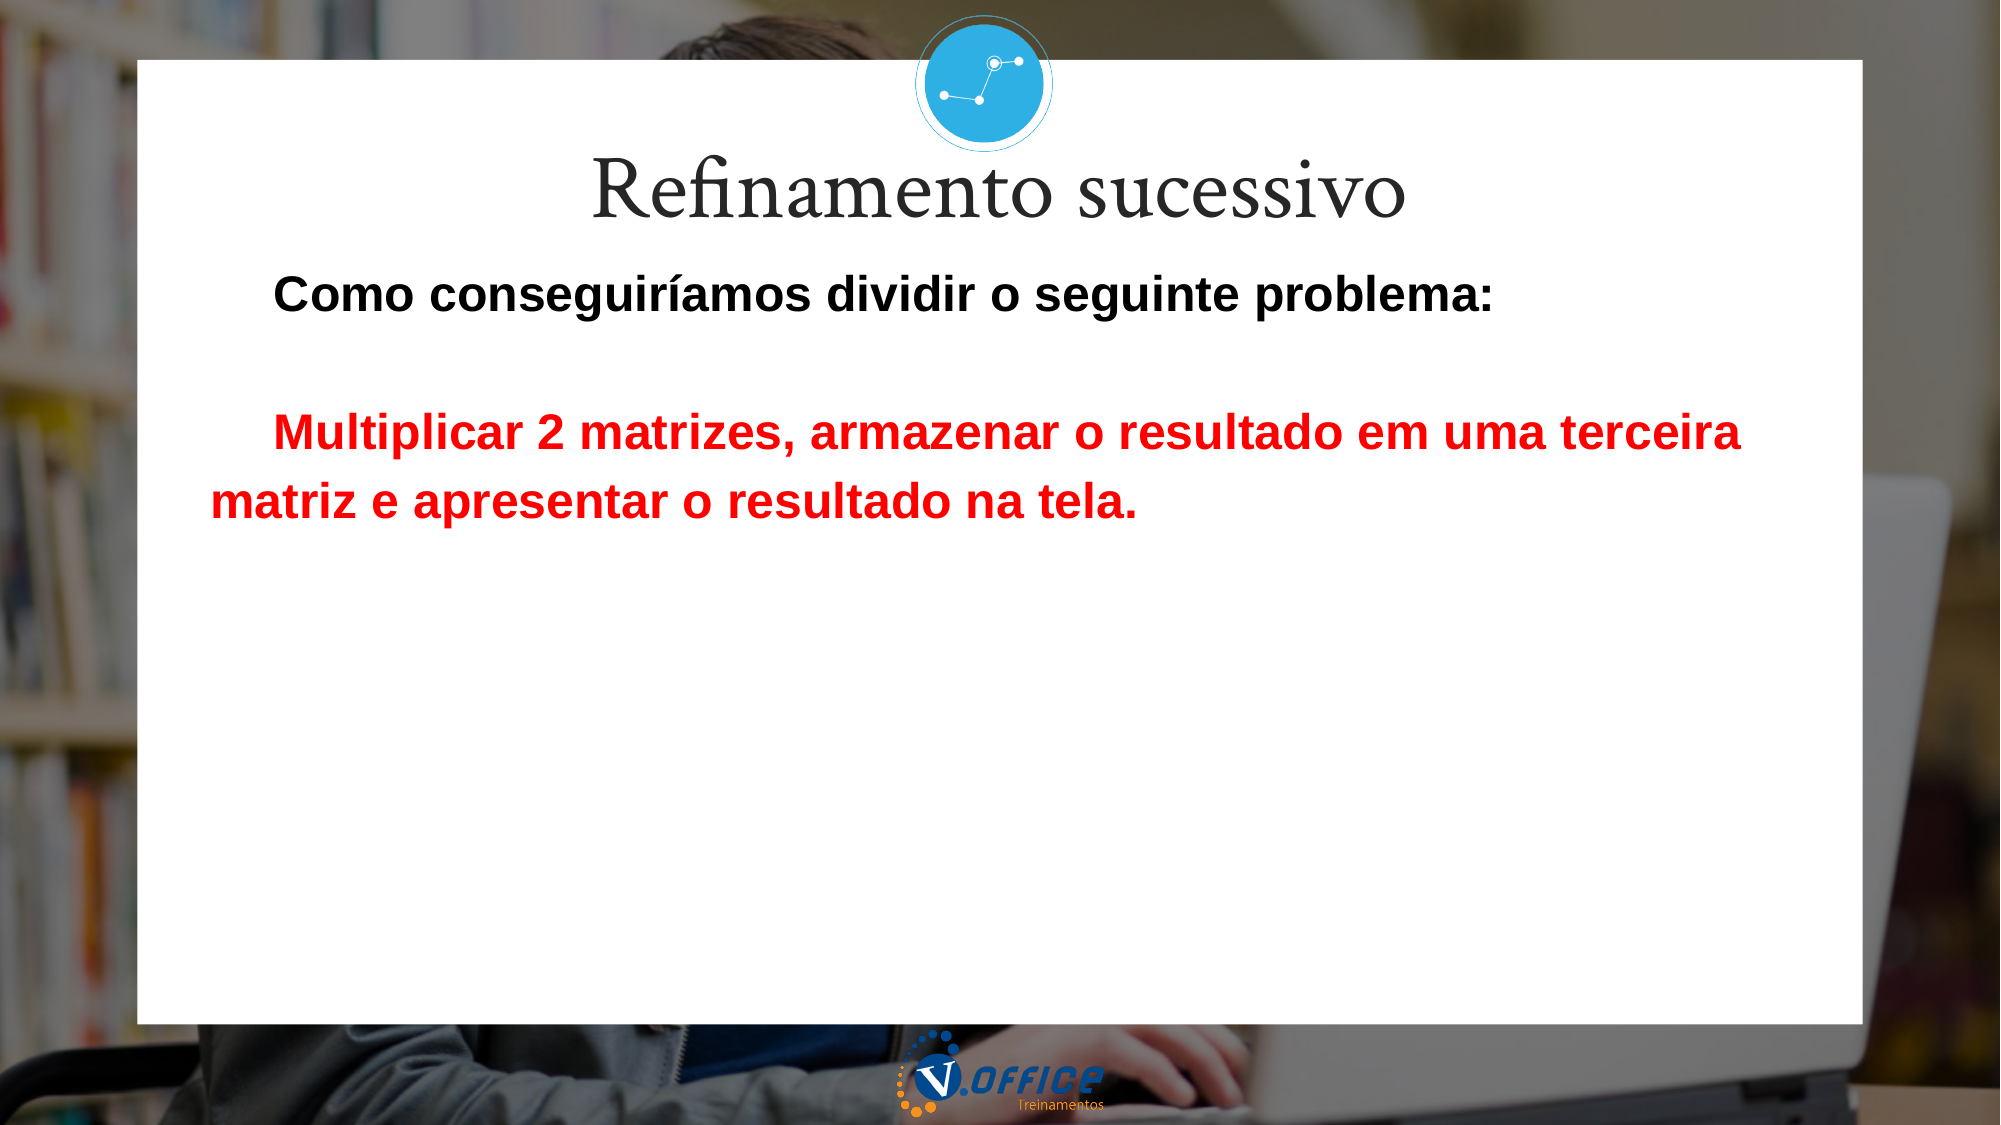

Refinamento sucessivo
Como conseguiríamos dividir o seguinte problema:

Multiplicar 2 matrizes, armazenar o resultado em uma terceira matriz e apresentar o resultado na tela.